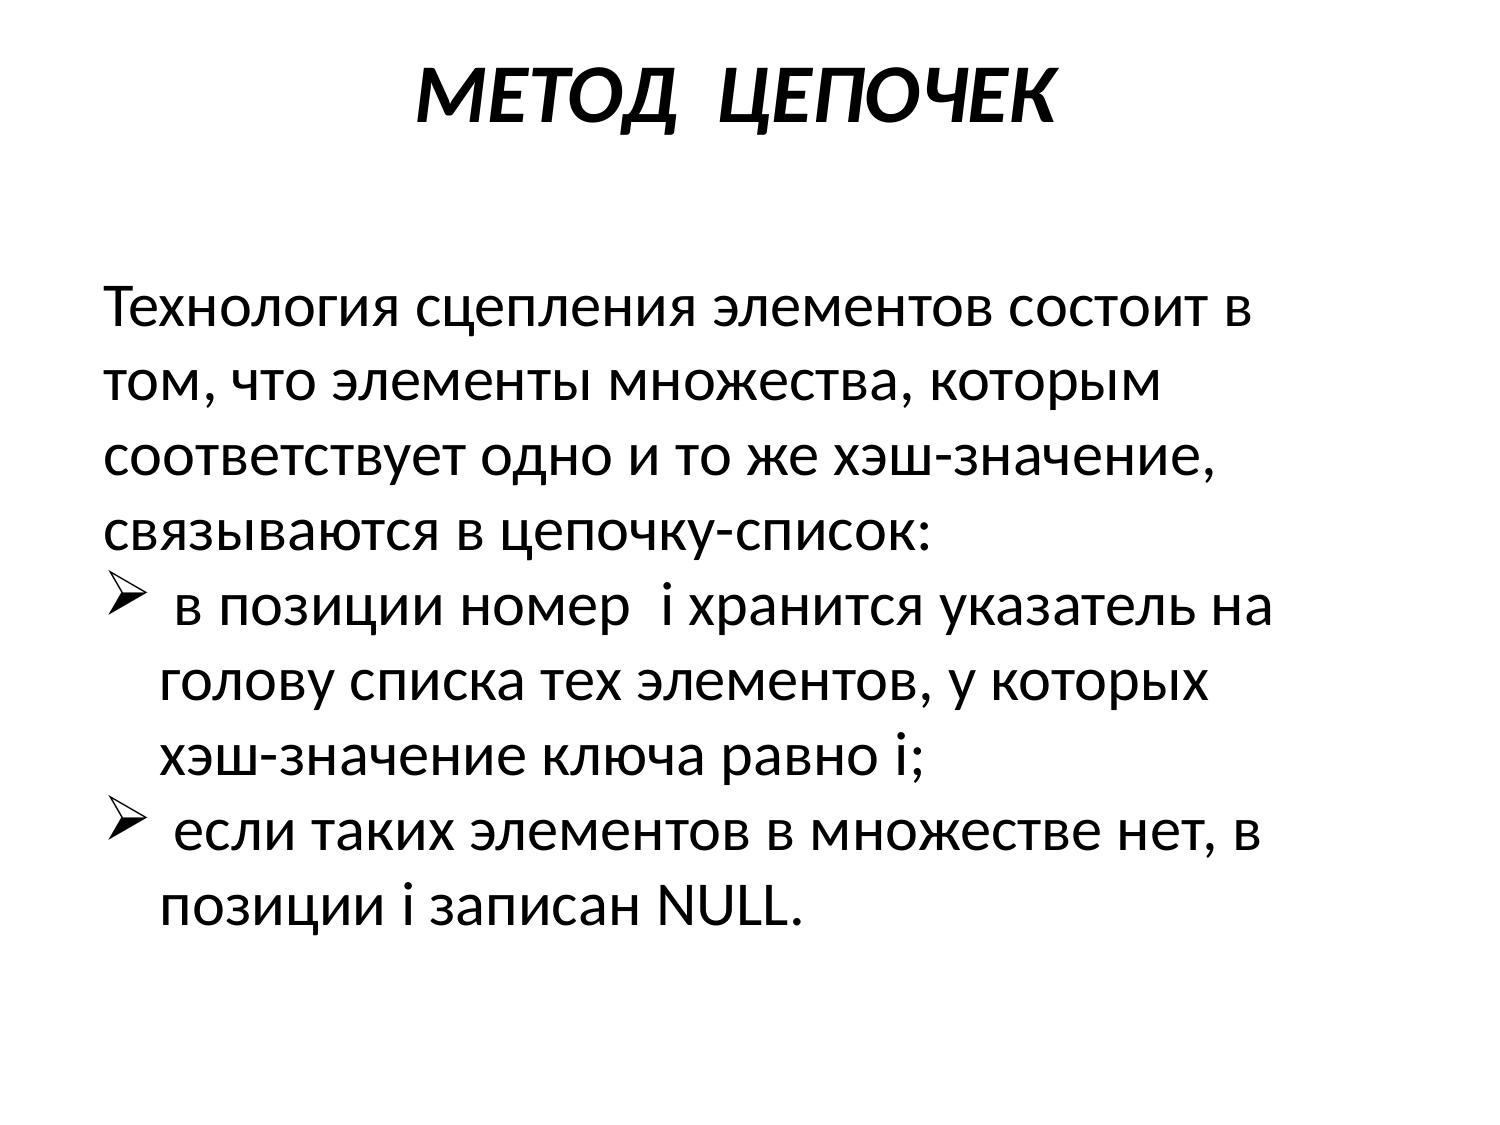

# МЕТОД  ЦЕПОЧЕК
Технология сцепления элементов состоит в том, что элементы множества, которым соответствует одно и то же хэш-значение, связываются в цепочку-список:
 в позиции номер  i хранится указатель на голову списка тех элементов, у которых хэш-значение ключа равно i;
 если таких элементов в множестве нет, в позиции i записан NULL.